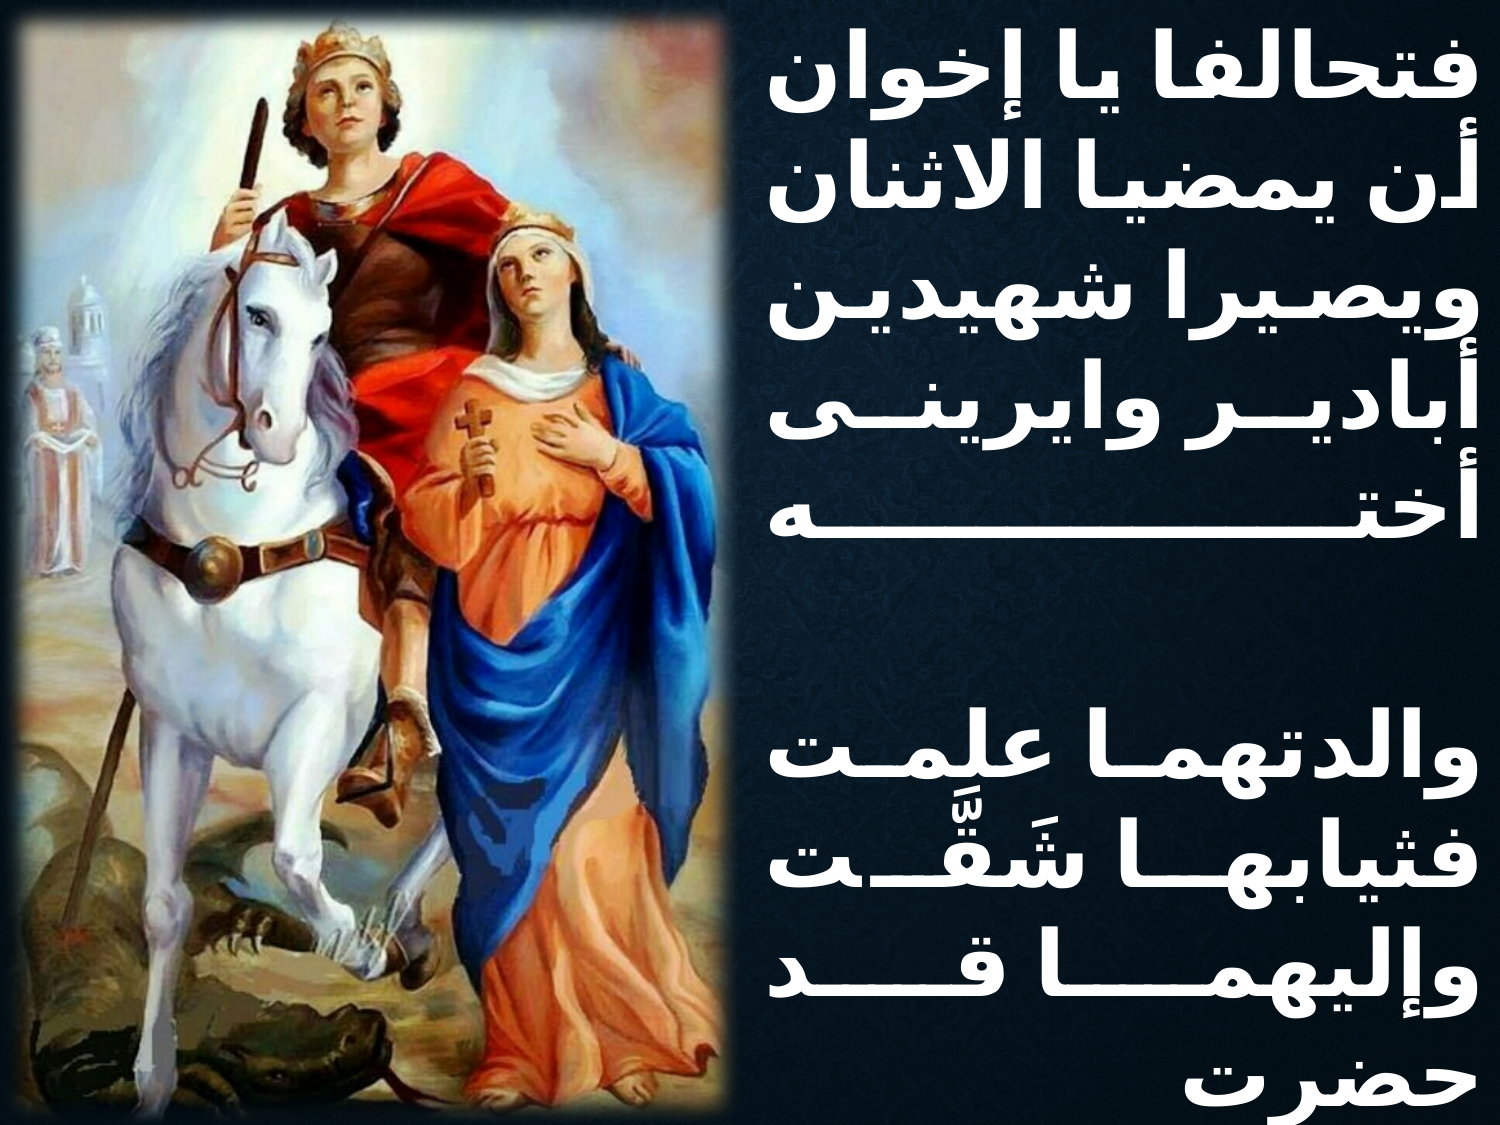

فتحالفا يا إخوان
أن يمضيا الاثنان
ويصيرا شهيدين
أبادير وايرينى أخته
والدتهما علمت
فثيابها شَقَّت
وإليهما قد حضرت
أبادير وايرينى أخته